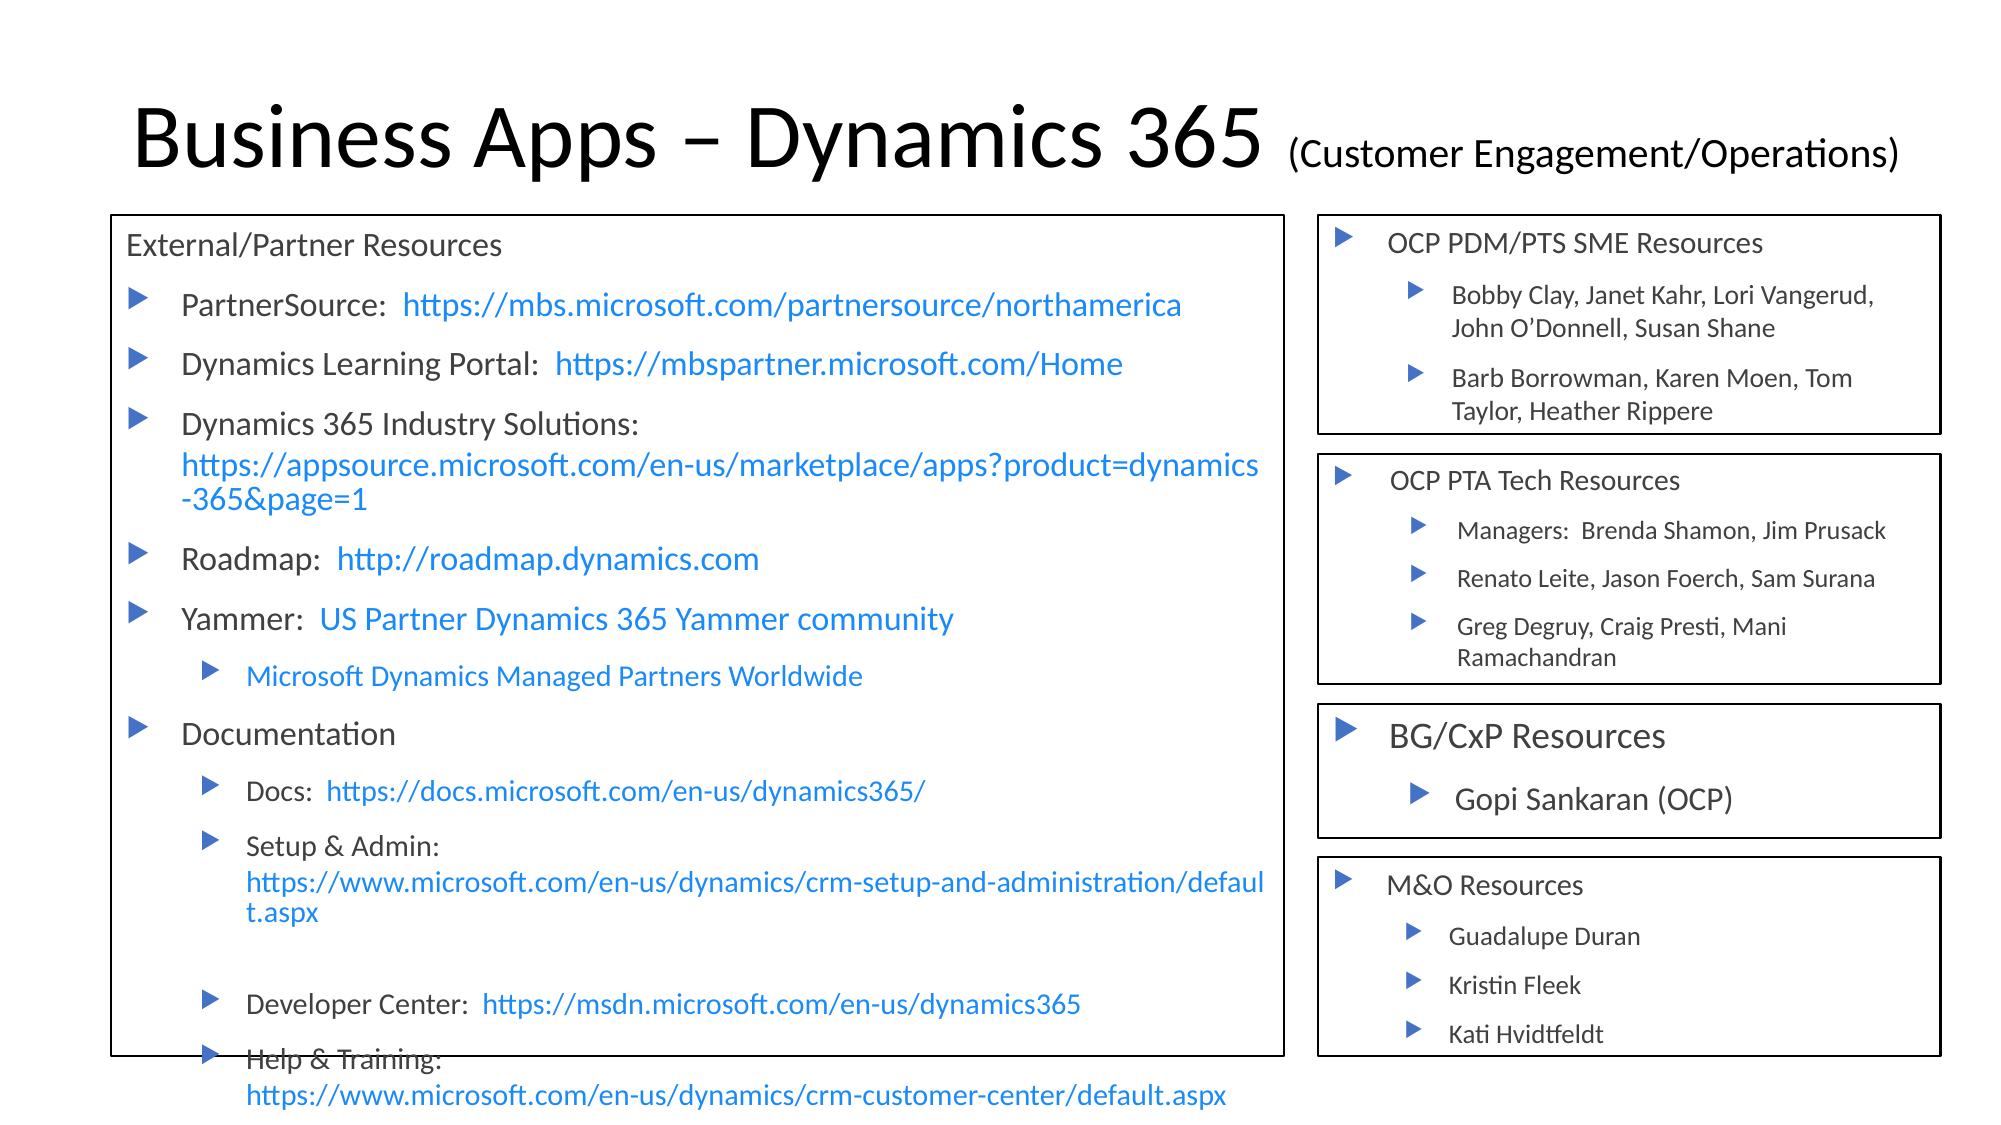

# Business Apps – Dynamics 365 (Customer Engagement/Operations)
External/Partner Resources
PartnerSource:  https://mbs.microsoft.com/partnersource/northamerica
Dynamics Learning Portal:  https://mbspartner.microsoft.com/Home
Dynamics 365 Industry Solutions: https://appsource.microsoft.com/en-us/marketplace/apps?product=dynamics-365&page=1
Roadmap:  http://roadmap.dynamics.com
Yammer:  US Partner Dynamics 365 Yammer community
Microsoft Dynamics Managed Partners Worldwide
Documentation
Docs:  https://docs.microsoft.com/en-us/dynamics365/
Setup & Admin:  https://www.microsoft.com/en-us/dynamics/crm-setup-and-administration/default.aspx
Developer Center:  https://msdn.microsoft.com/en-us/dynamics365
Help & Training:  https://www.microsoft.com/en-us/dynamics/crm-customer-center/default.aspx
OCP PDM/PTS SME Resources
Bobby Clay, Janet Kahr, Lori Vangerud, John O’Donnell, Susan Shane
Barb Borrowman, Karen Moen, Tom Taylor, Heather Rippere
OCP PTA Tech Resources
Managers:  Brenda Shamon, Jim Prusack
Renato Leite, Jason Foerch, Sam Surana
Greg Degruy, Craig Presti, Mani Ramachandran
BG/CxP Resources
Gopi Sankaran (OCP)

M&O Resources
Guadalupe Duran
Kristin Fleek
Kati Hvidtfeldt